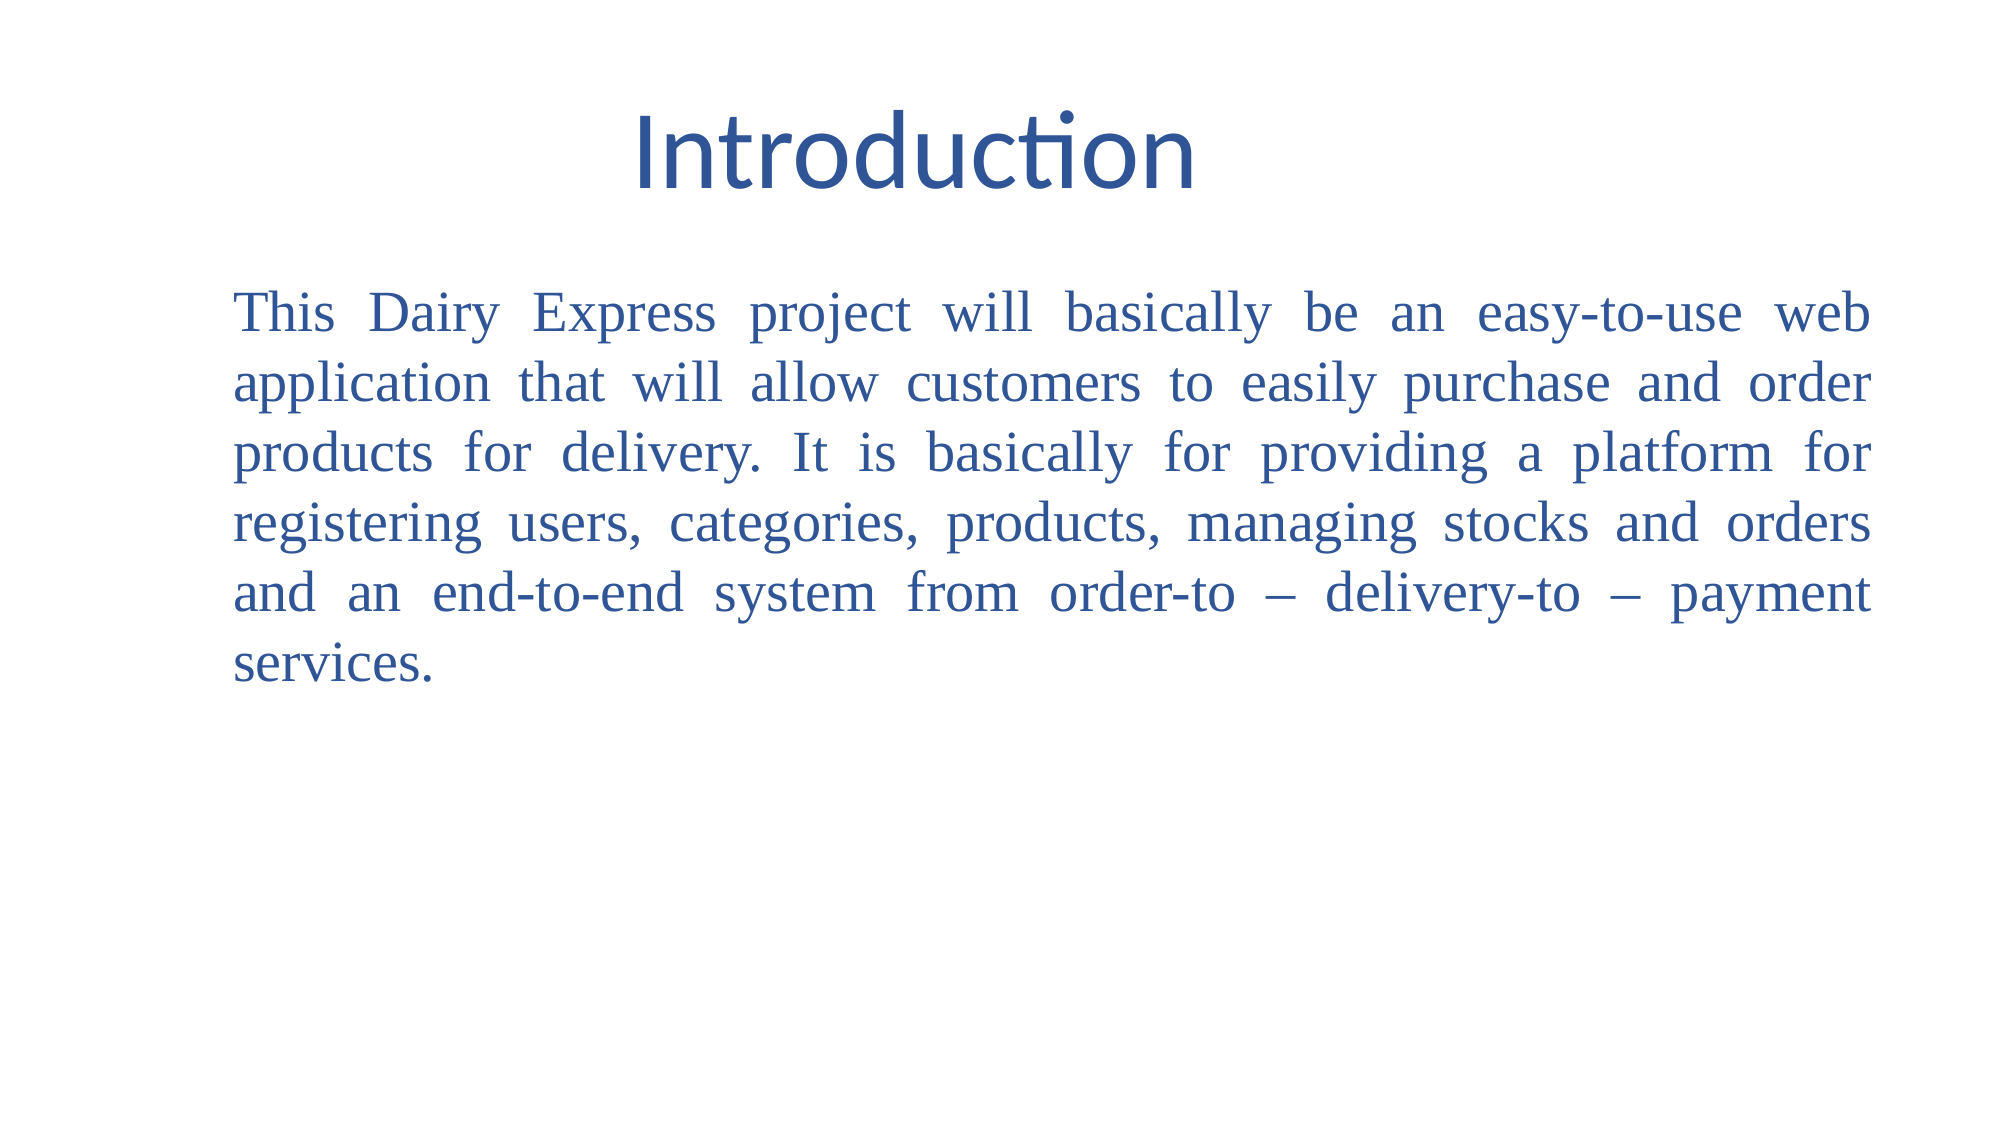

Introduction
This Dairy Express project will basically be an easy-to-use web application that will allow customers to easily purchase and order products for delivery. It is basically for providing a platform for registering users, categories, products, managing stocks and orders and an end-to-end system from order-to – delivery-to – payment services.